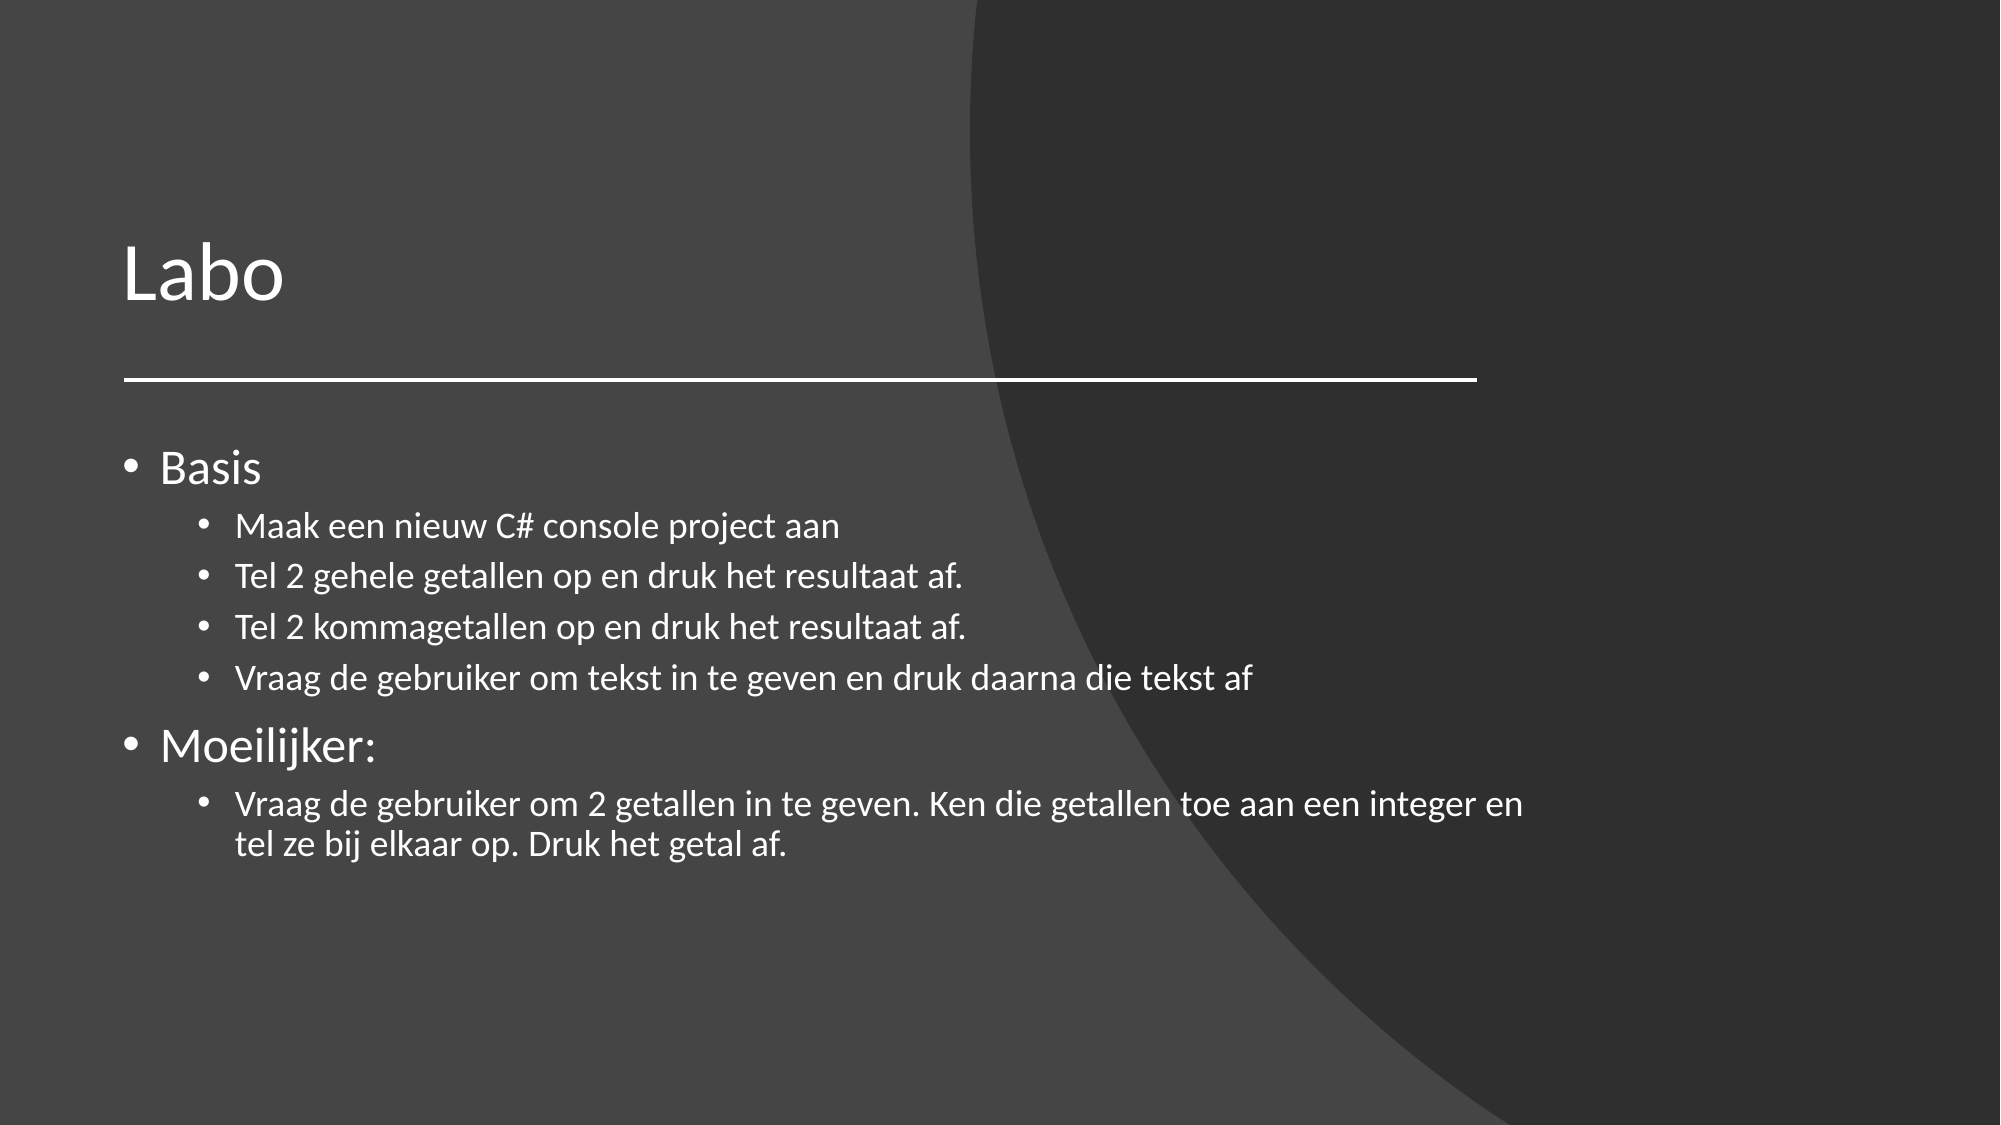

# Labo
Basis
Maak een nieuw C# console project aan
Tel 2 gehele getallen op en druk het resultaat af.
Tel 2 kommagetallen op en druk het resultaat af.
Vraag de gebruiker om tekst in te geven en druk daarna die tekst af
Moeilijker:
Vraag de gebruiker om 2 getallen in te geven. Ken die getallen toe aan een integer en tel ze bij elkaar op. Druk het getal af.